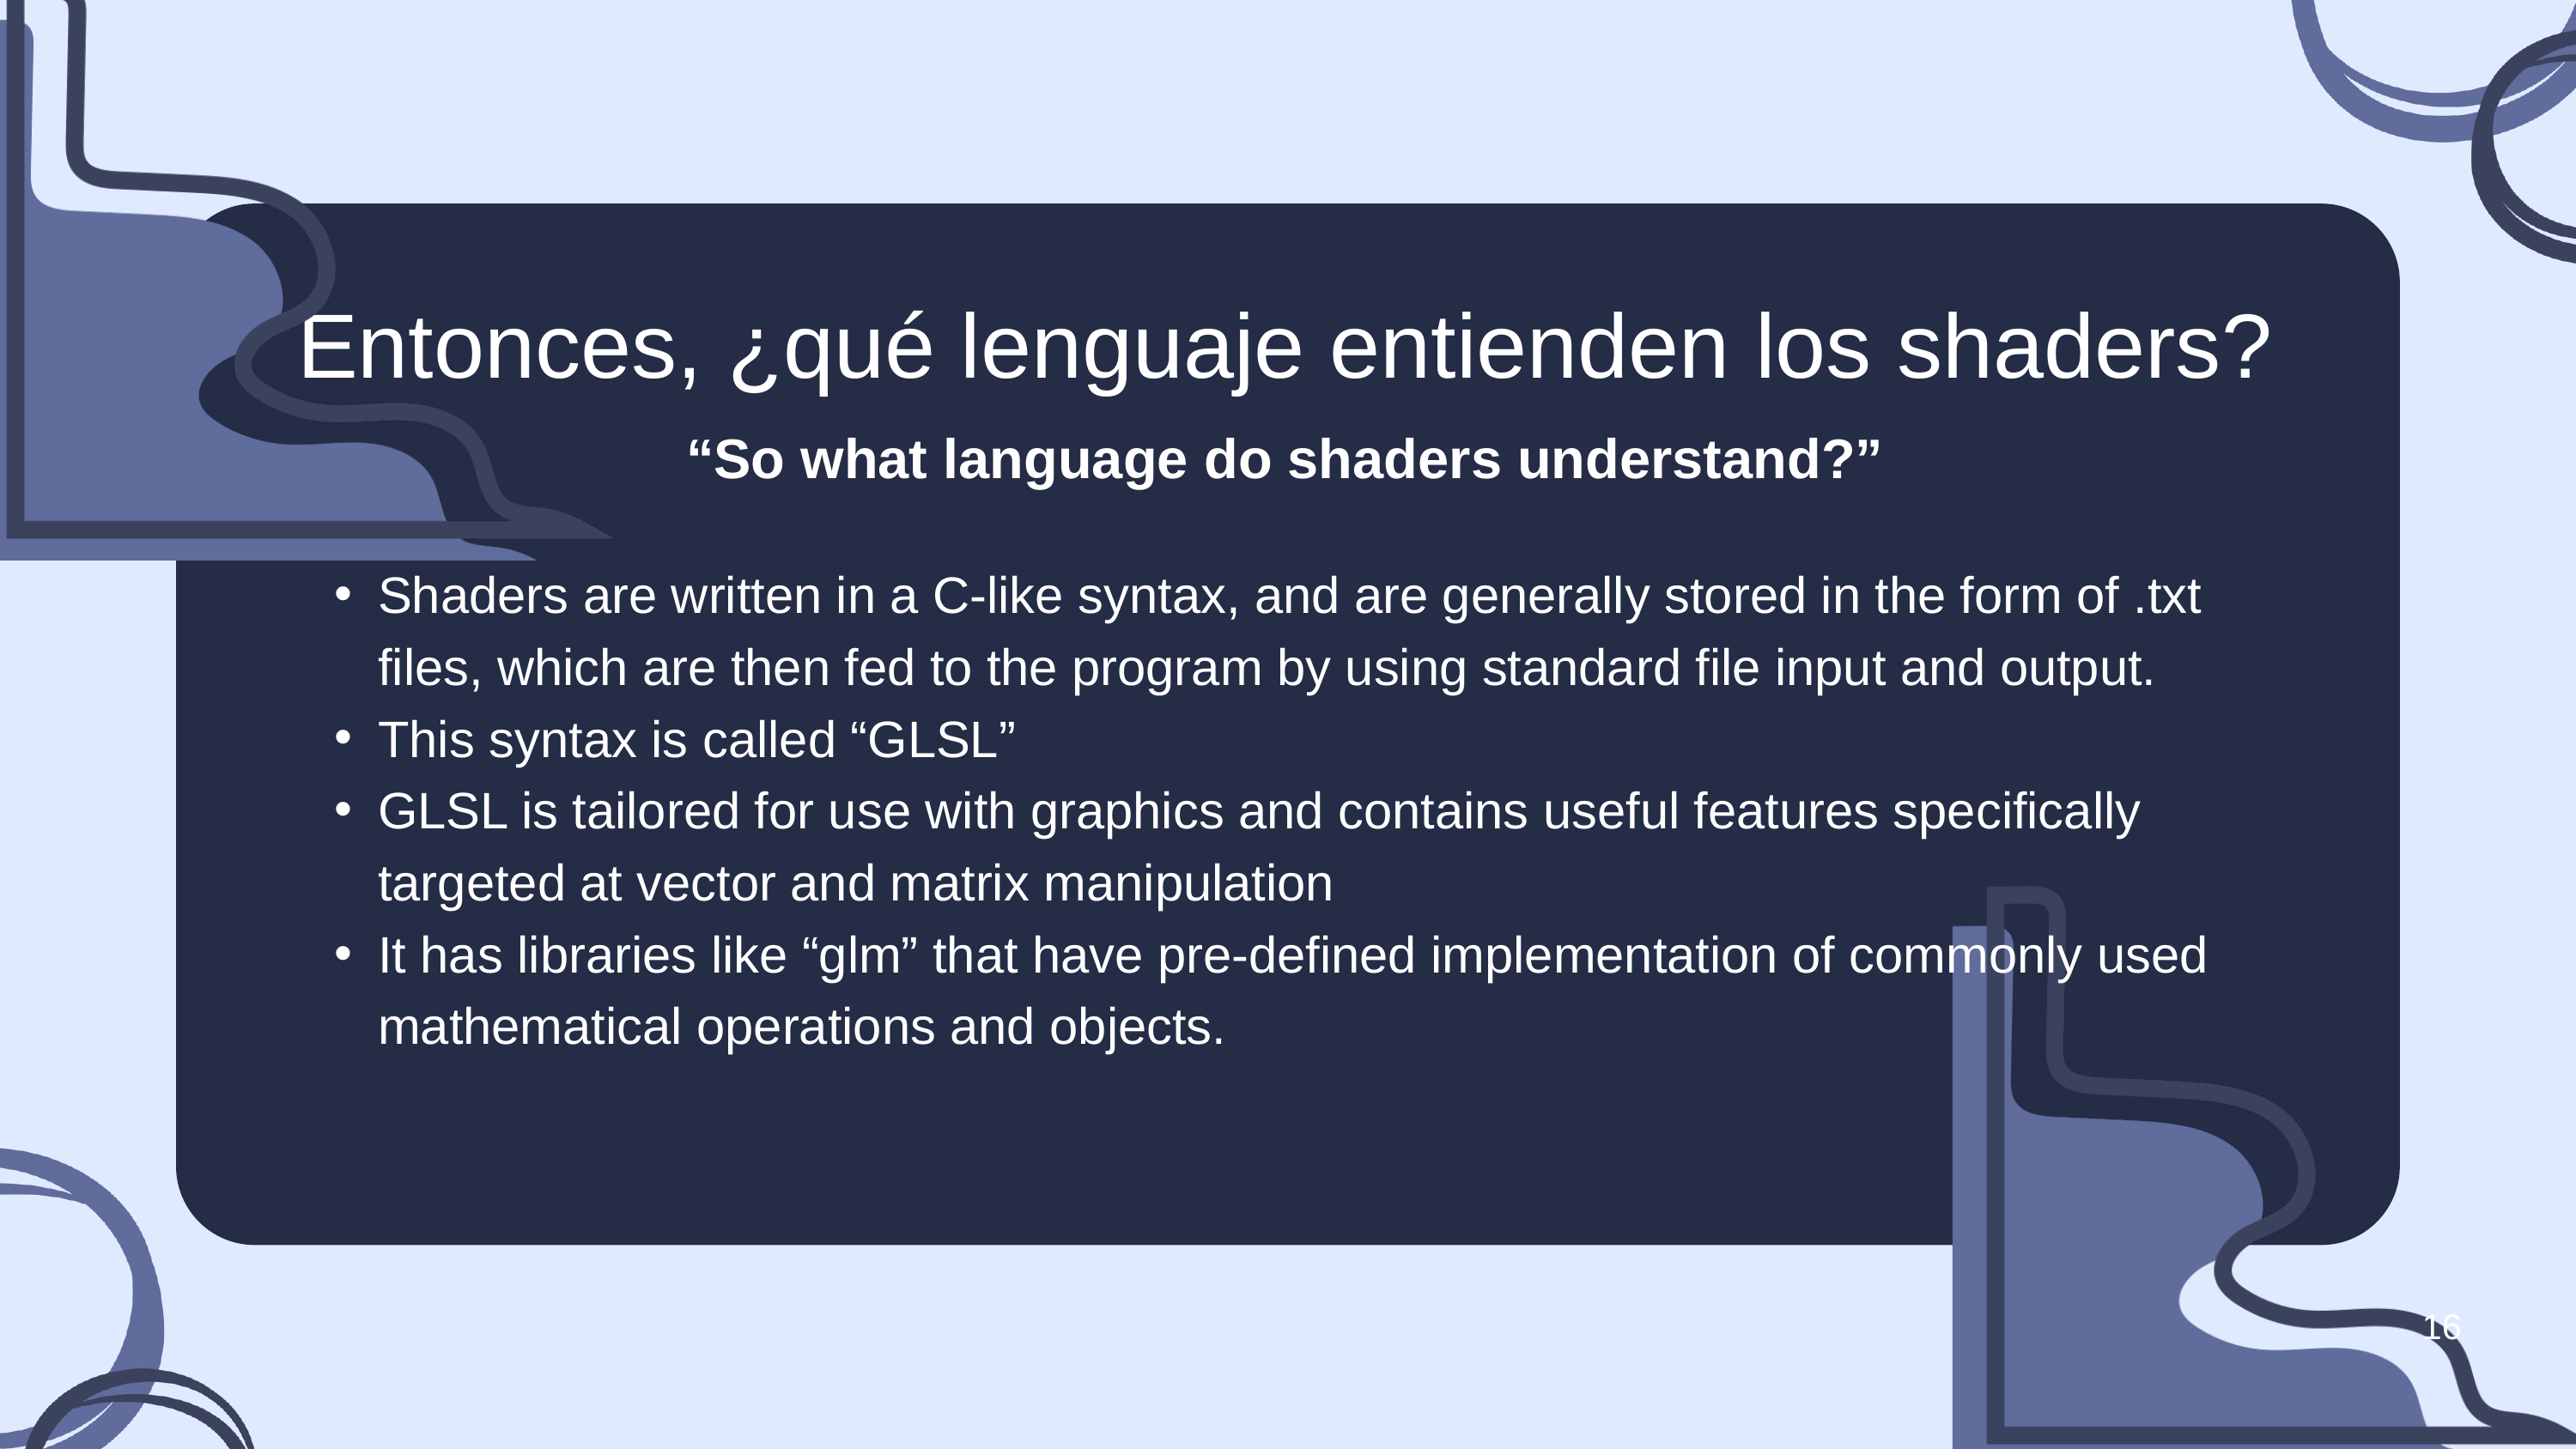

Entonces, ¿qué lenguaje entienden los shaders?
“So what language do shaders understand?”
Shaders are written in a C-like syntax, and are generally stored in the form of .txt files, which are then fed to the program by using standard file input and output.
This syntax is called “GLSL”
GLSL is tailored for use with graphics and contains useful features specifically targeted at vector and matrix manipulation
It has libraries like “glm” that have pre-defined implementation of commonly used mathematical operations and objects.

16